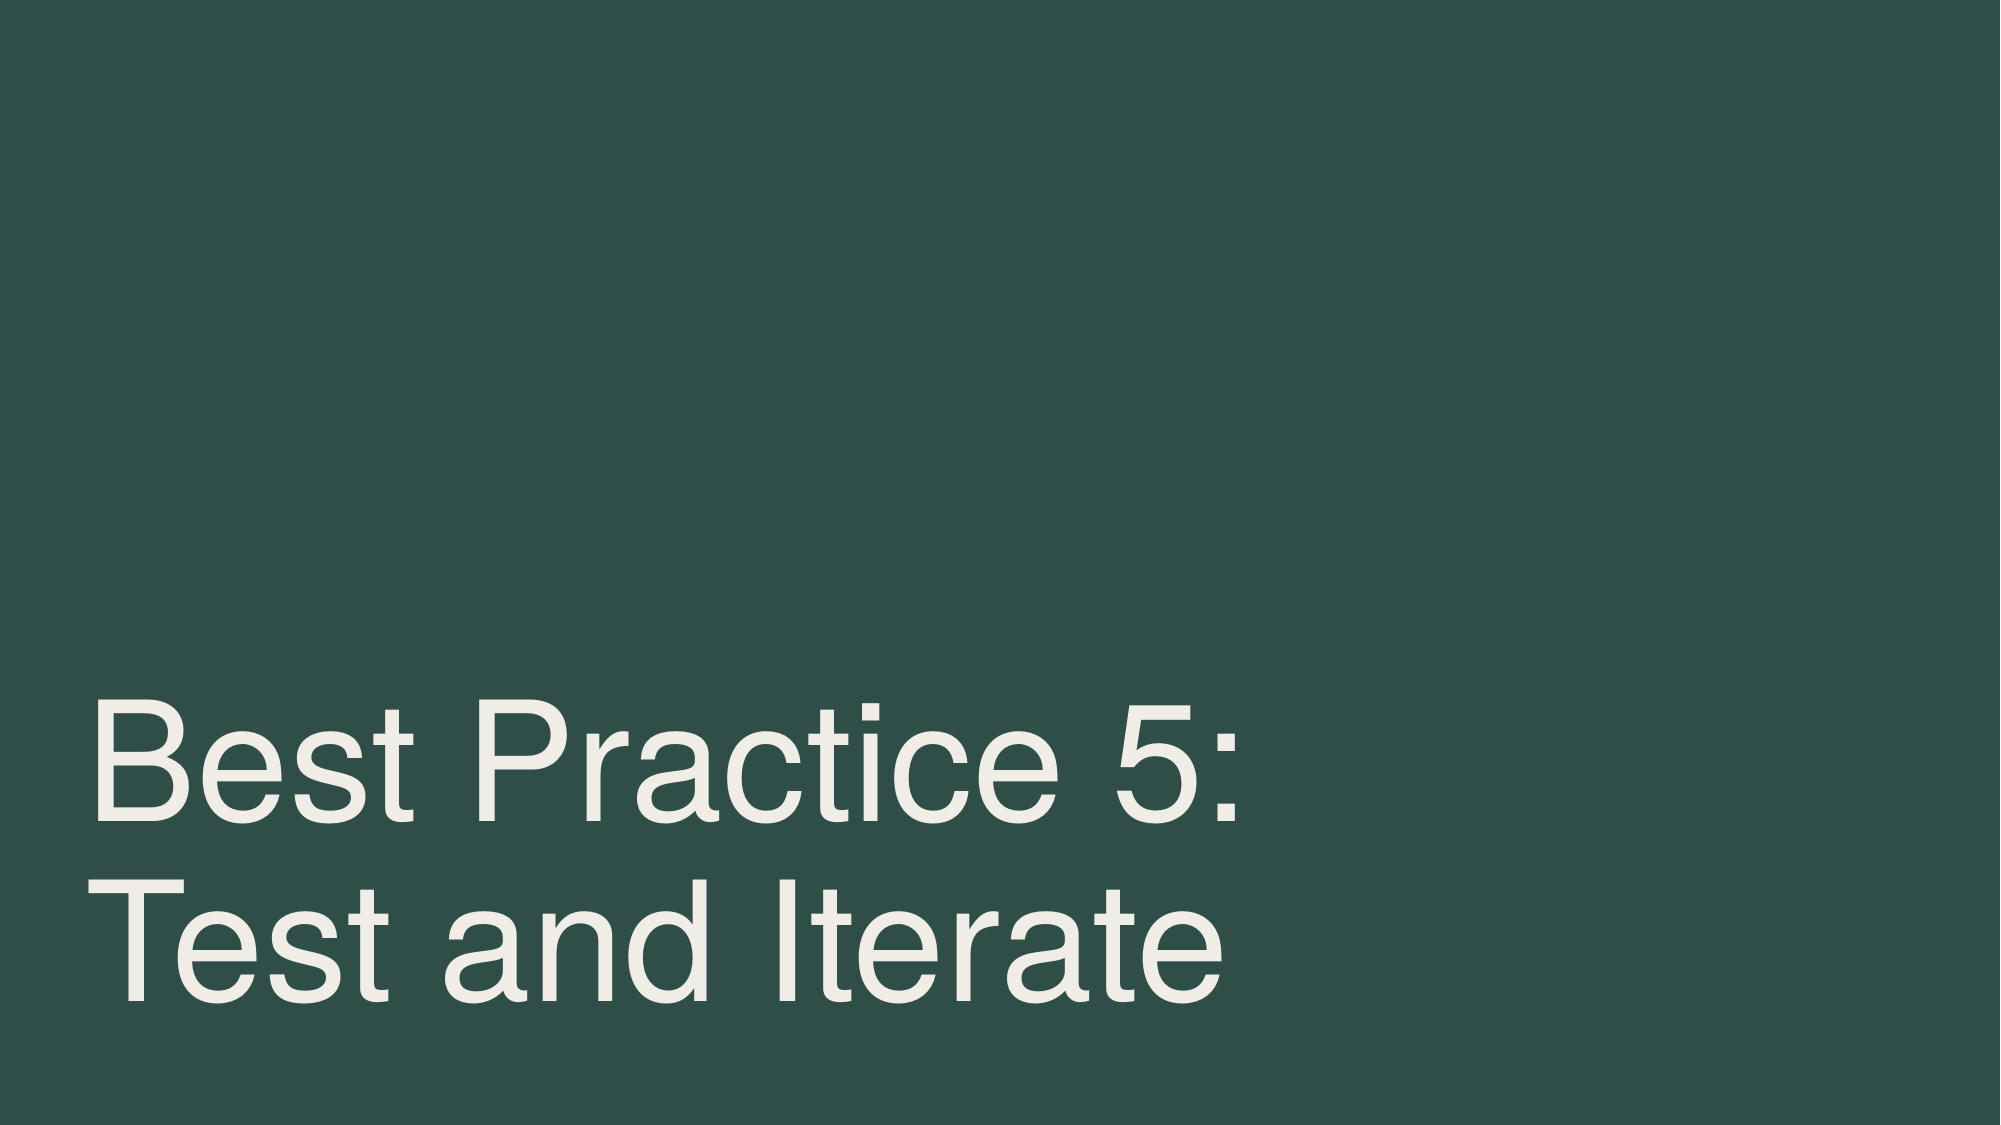

# Best Practice 5: Test and Iterate